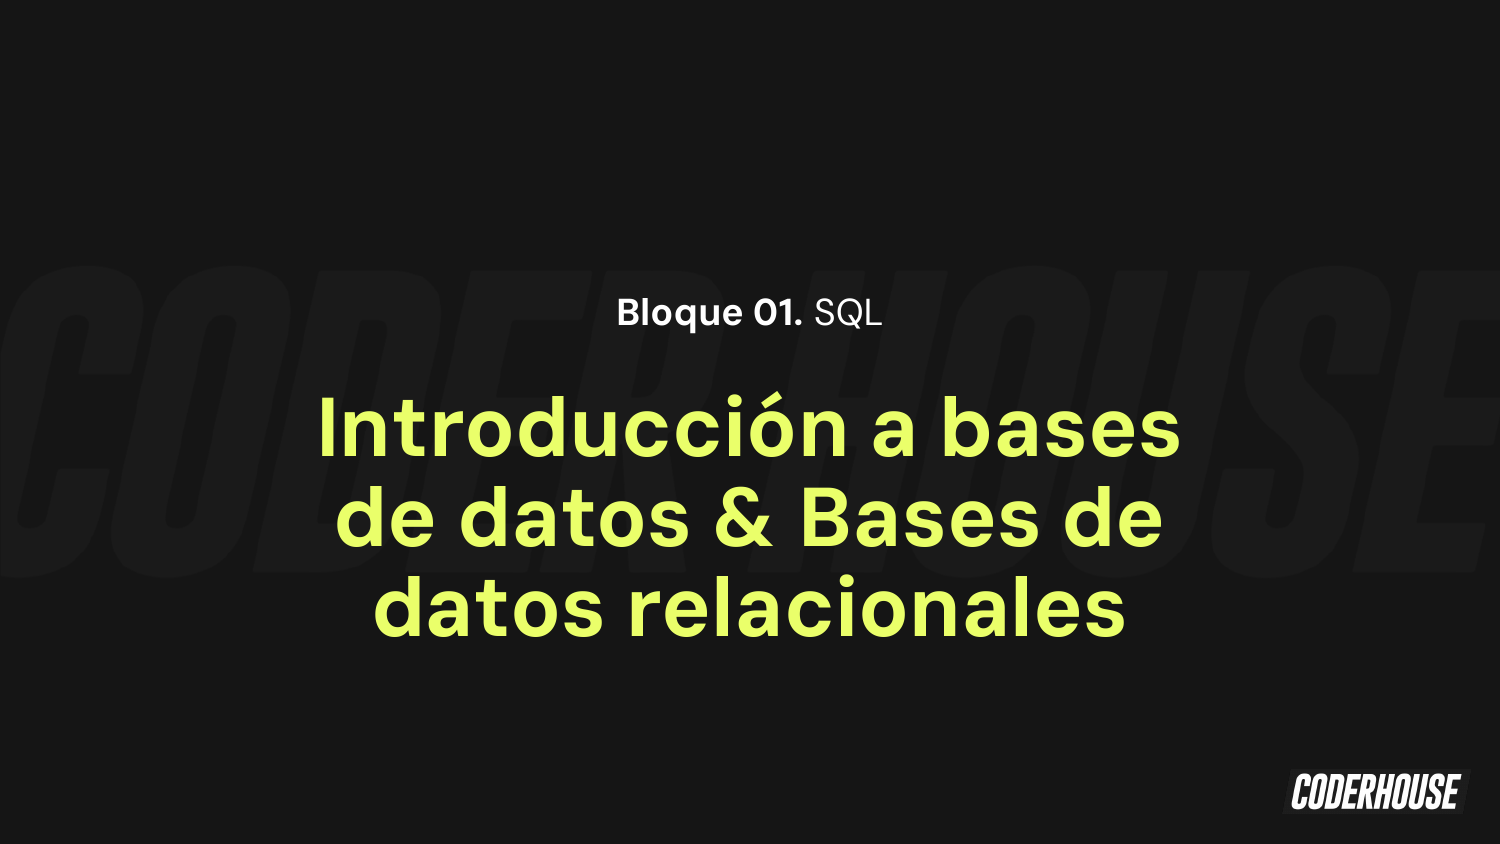

Bloque 01. SQL
Introducción a bases de datos & Bases de datos relacionales